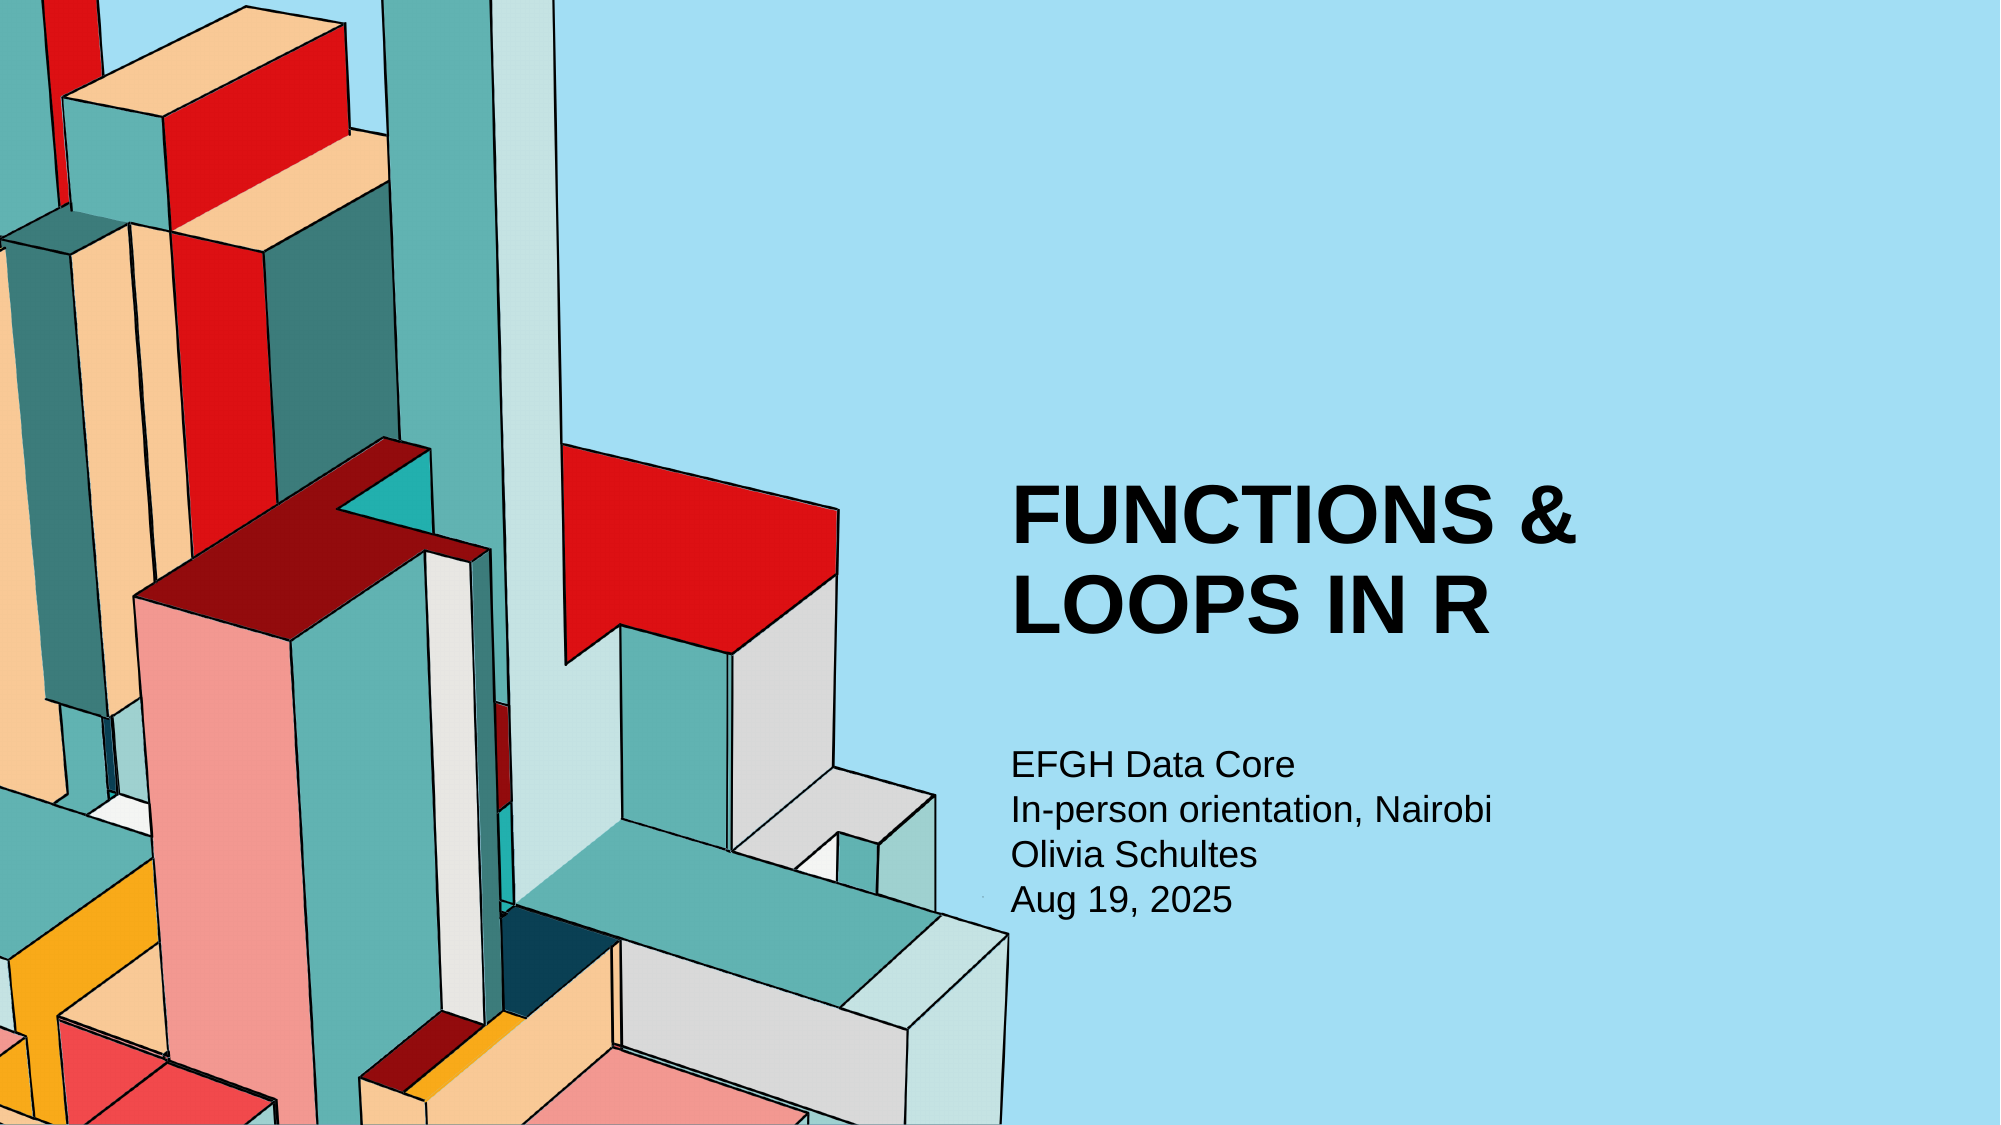

# Functions & loops in r
EFGH Data Core
In-person orientation, Nairobi
Olivia Schultes
Aug 19, 2025